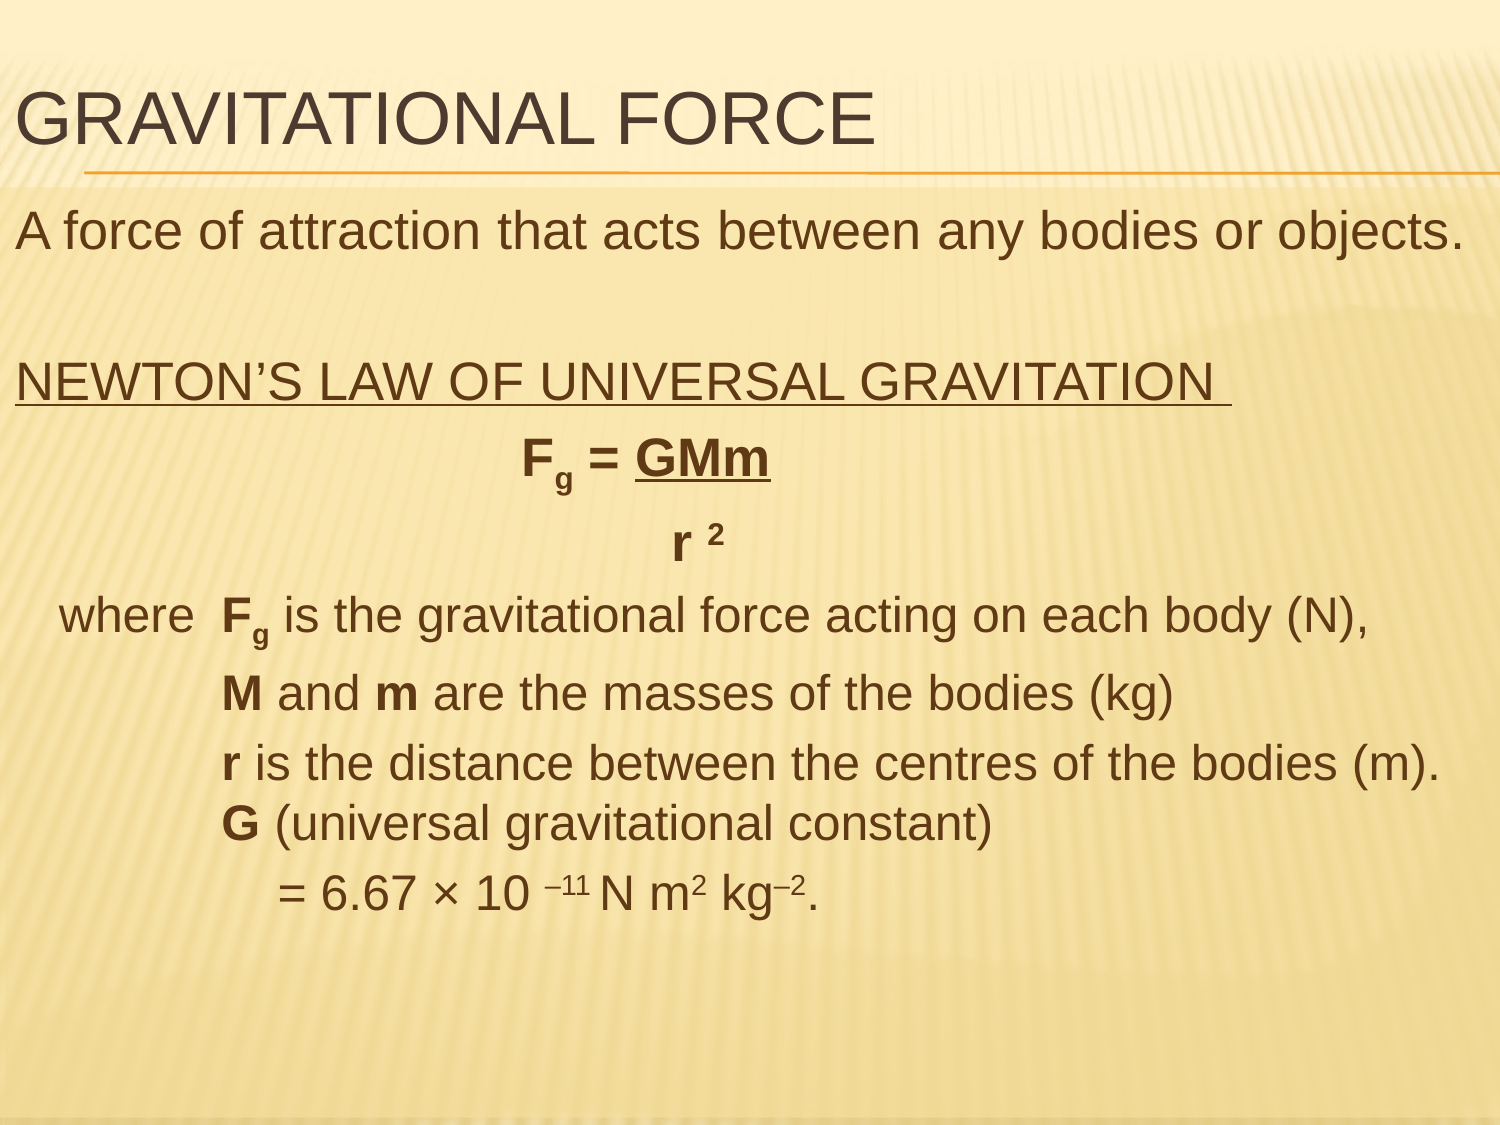

Gravitational FORCE
A force of attraction that acts between any bodies or objects.

NEWTON’S LAW OF UNIVERSAL GRAVITATION
				Fg = GMm
					r 2
where 	Fg is the gravitational force acting on each body (N),
M and m are the masses of the bodies (kg)
r is the distance between the centres of the bodies (m). G (universal gravitational constant)
    = 6.67 × 10 –11 N m2 kg–2.